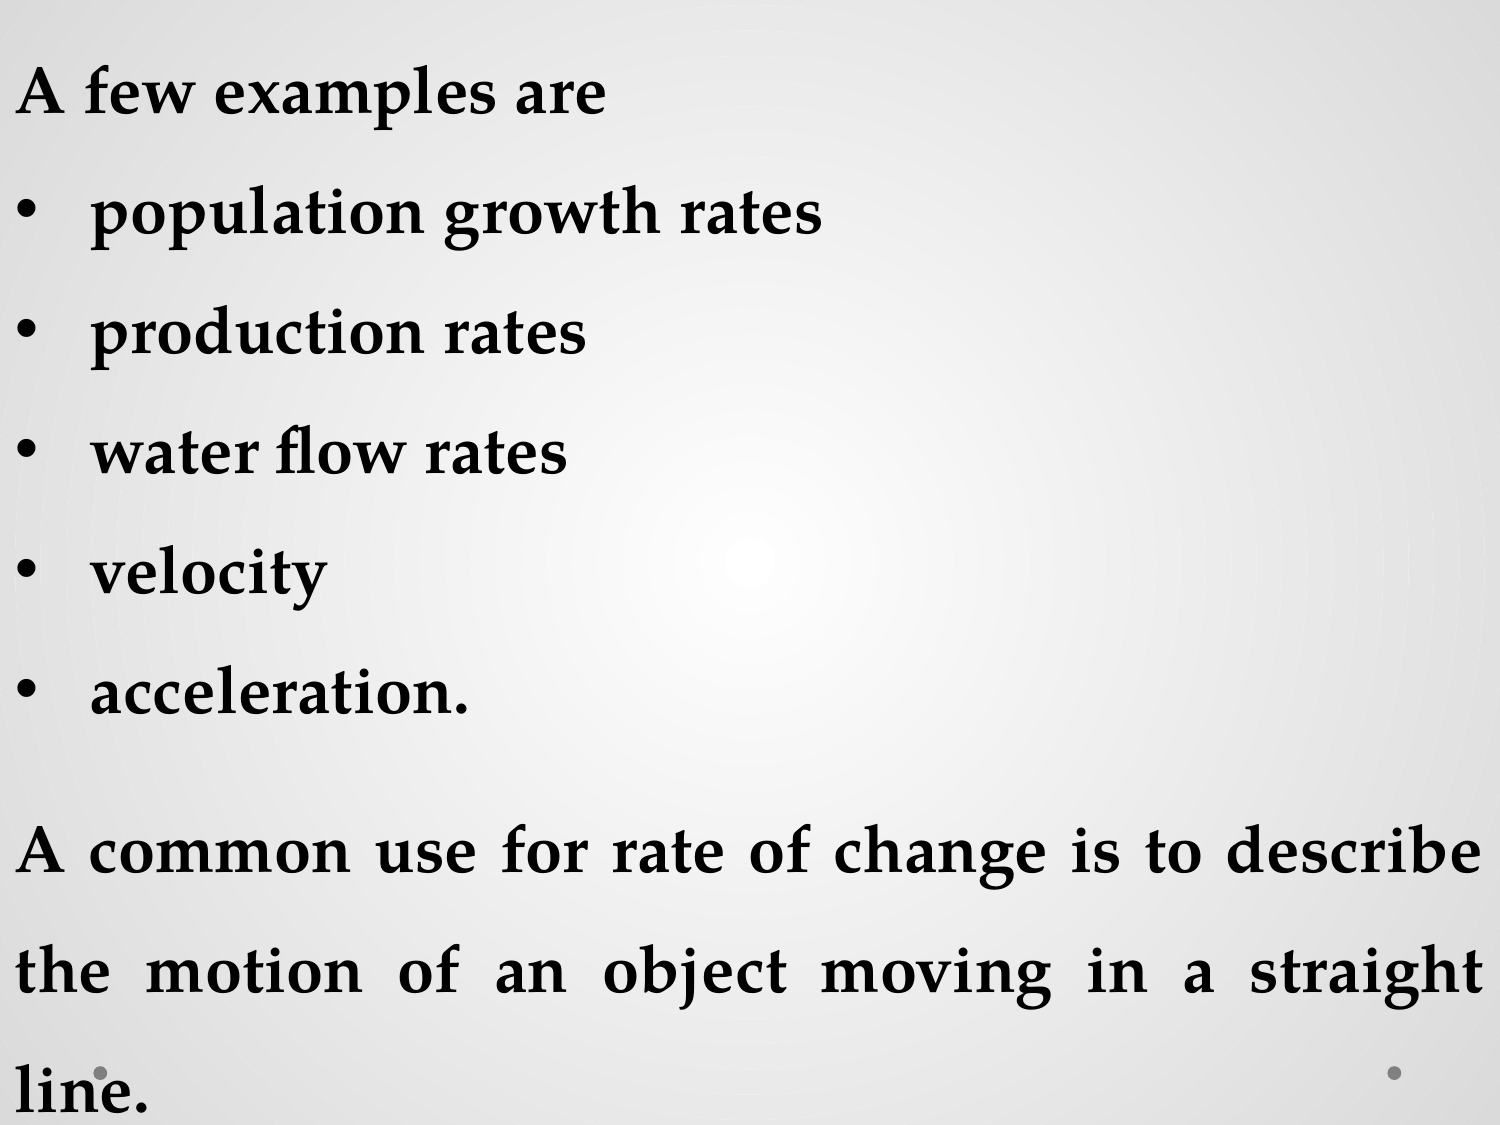

A few examples are
population growth rates
production rates
water flow rates
velocity
acceleration.
A common use for rate of change is to describe the motion of an object moving in a straight line.